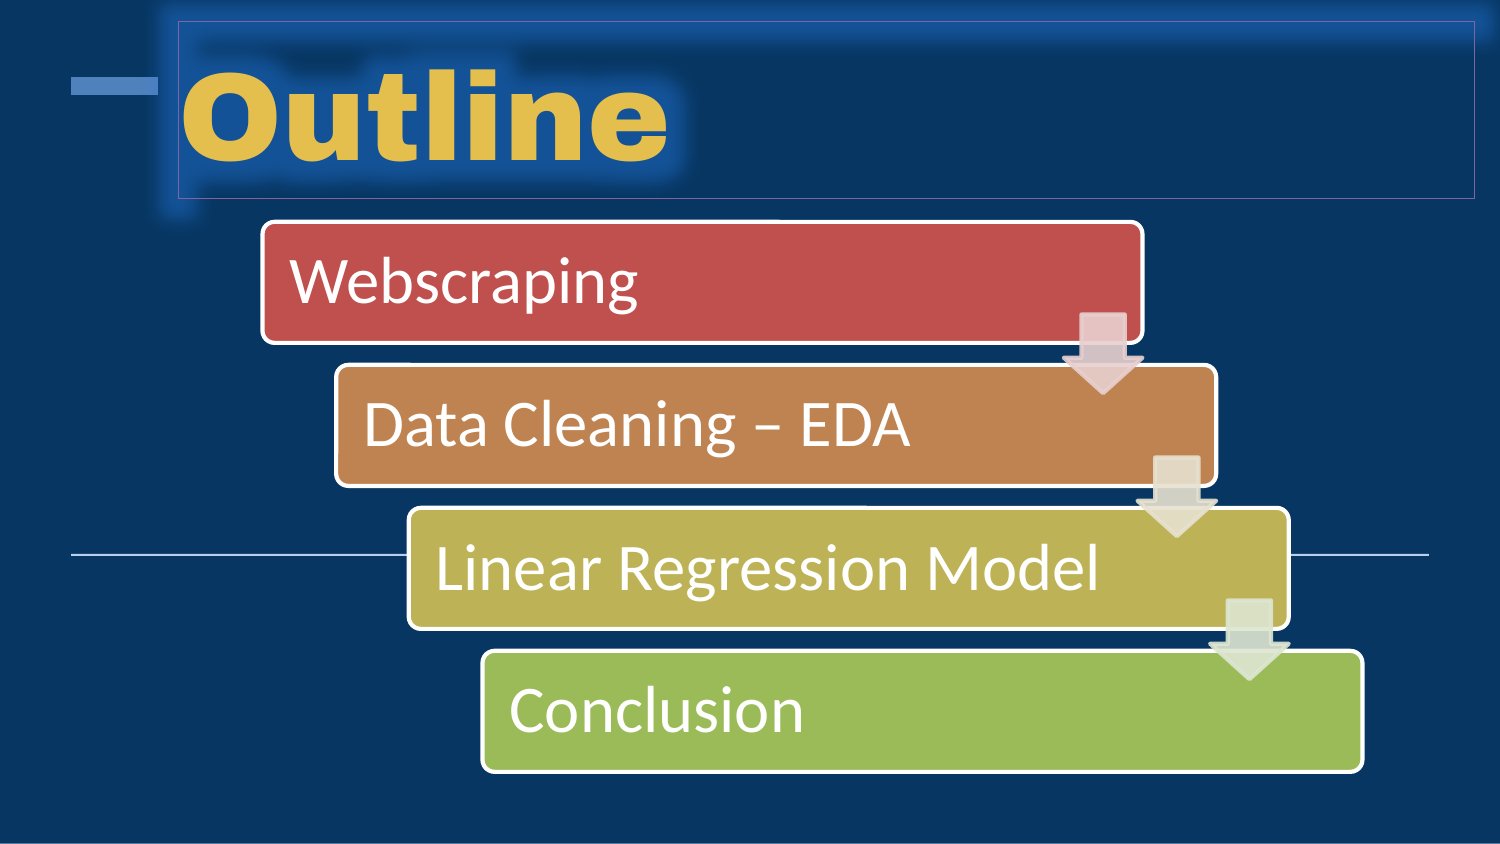

Outline
Webscraping
Data Cleaning – EDA
Linear Regression Model
Conclusion